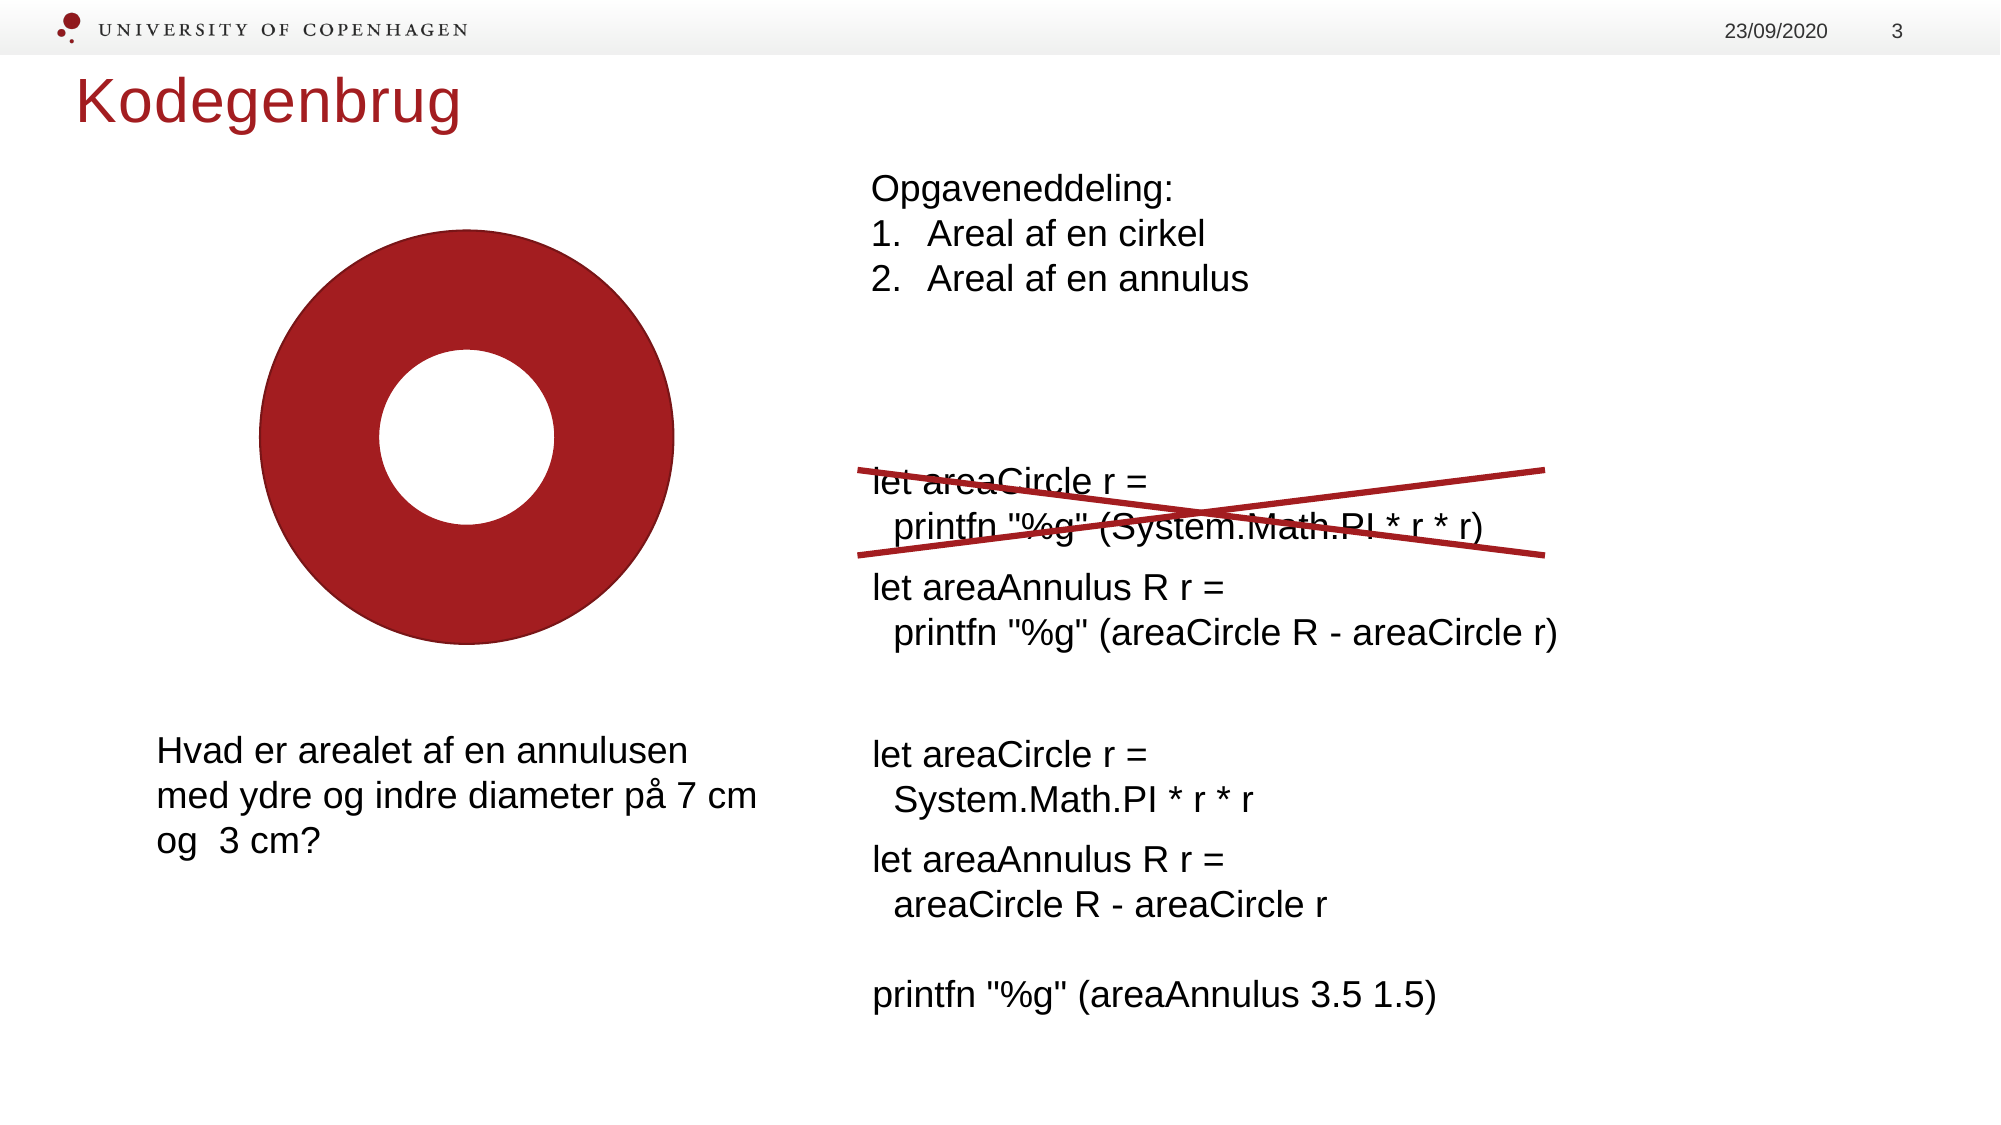

23/09/2020
3
Kodegenbrug
Opgaveneddeling:
Areal af en cirkel
Areal af en annulus

let areaCircle r =
  printfn "%g" (System.Math.PI * r * r)
let areaAnnulus R r =
  printfn "%g" (areaCircle R - areaCircle r)
Hvad er arealet af en annulusen med ydre og indre diameter på 7 cm og  3 cm?
let areaCircle r =
  System.Math.PI * r * r
let areaAnnulus R r =
  areaCircle R - areaCircle r

printfn "%g" (areaAnnulus 3.5 1.5)